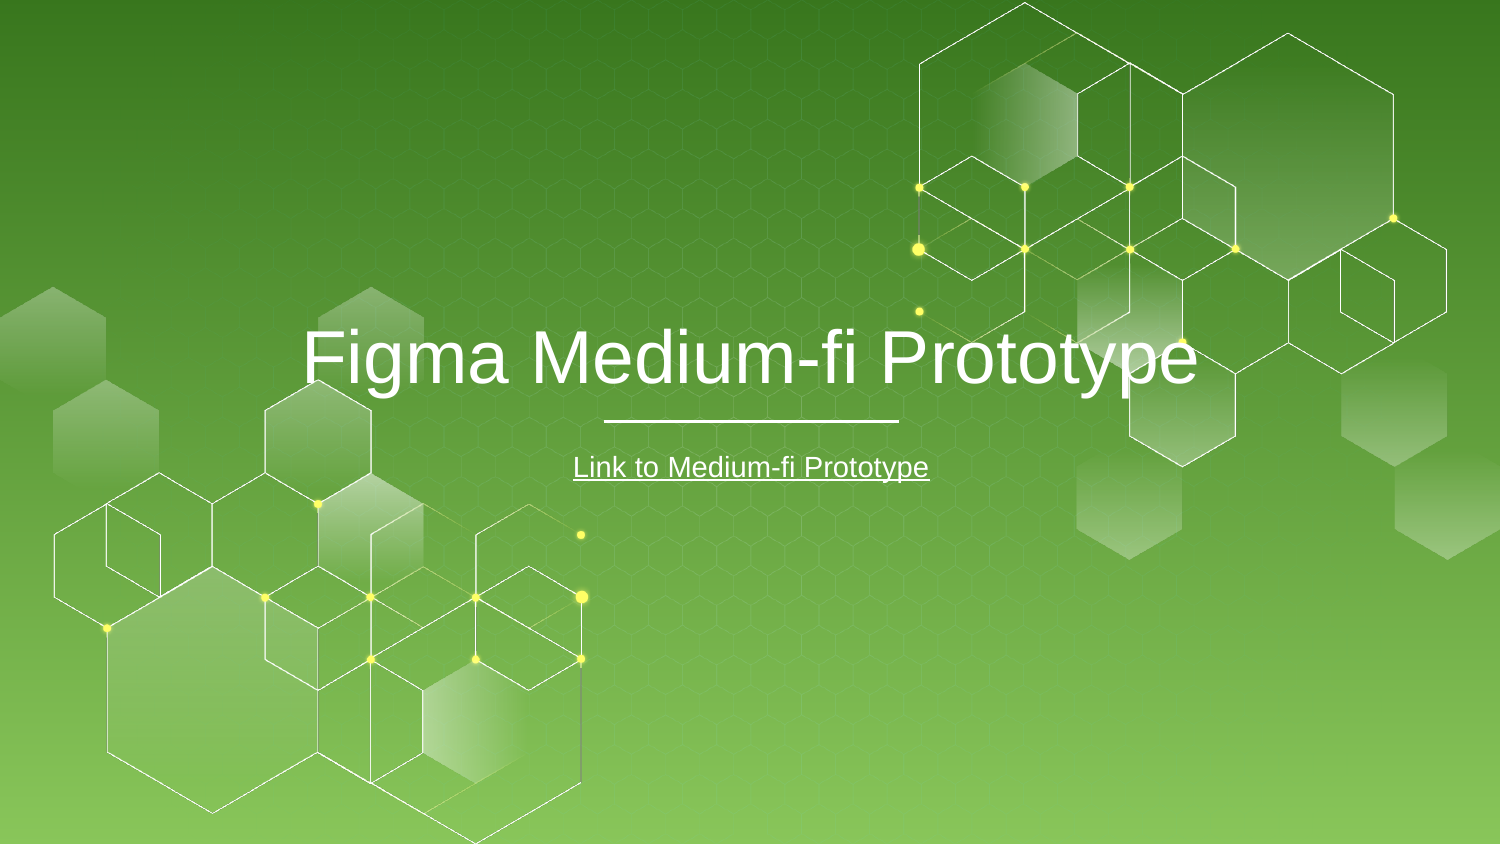

# Figma Medium-fi Prototype
Link to Medium-fi Prototype